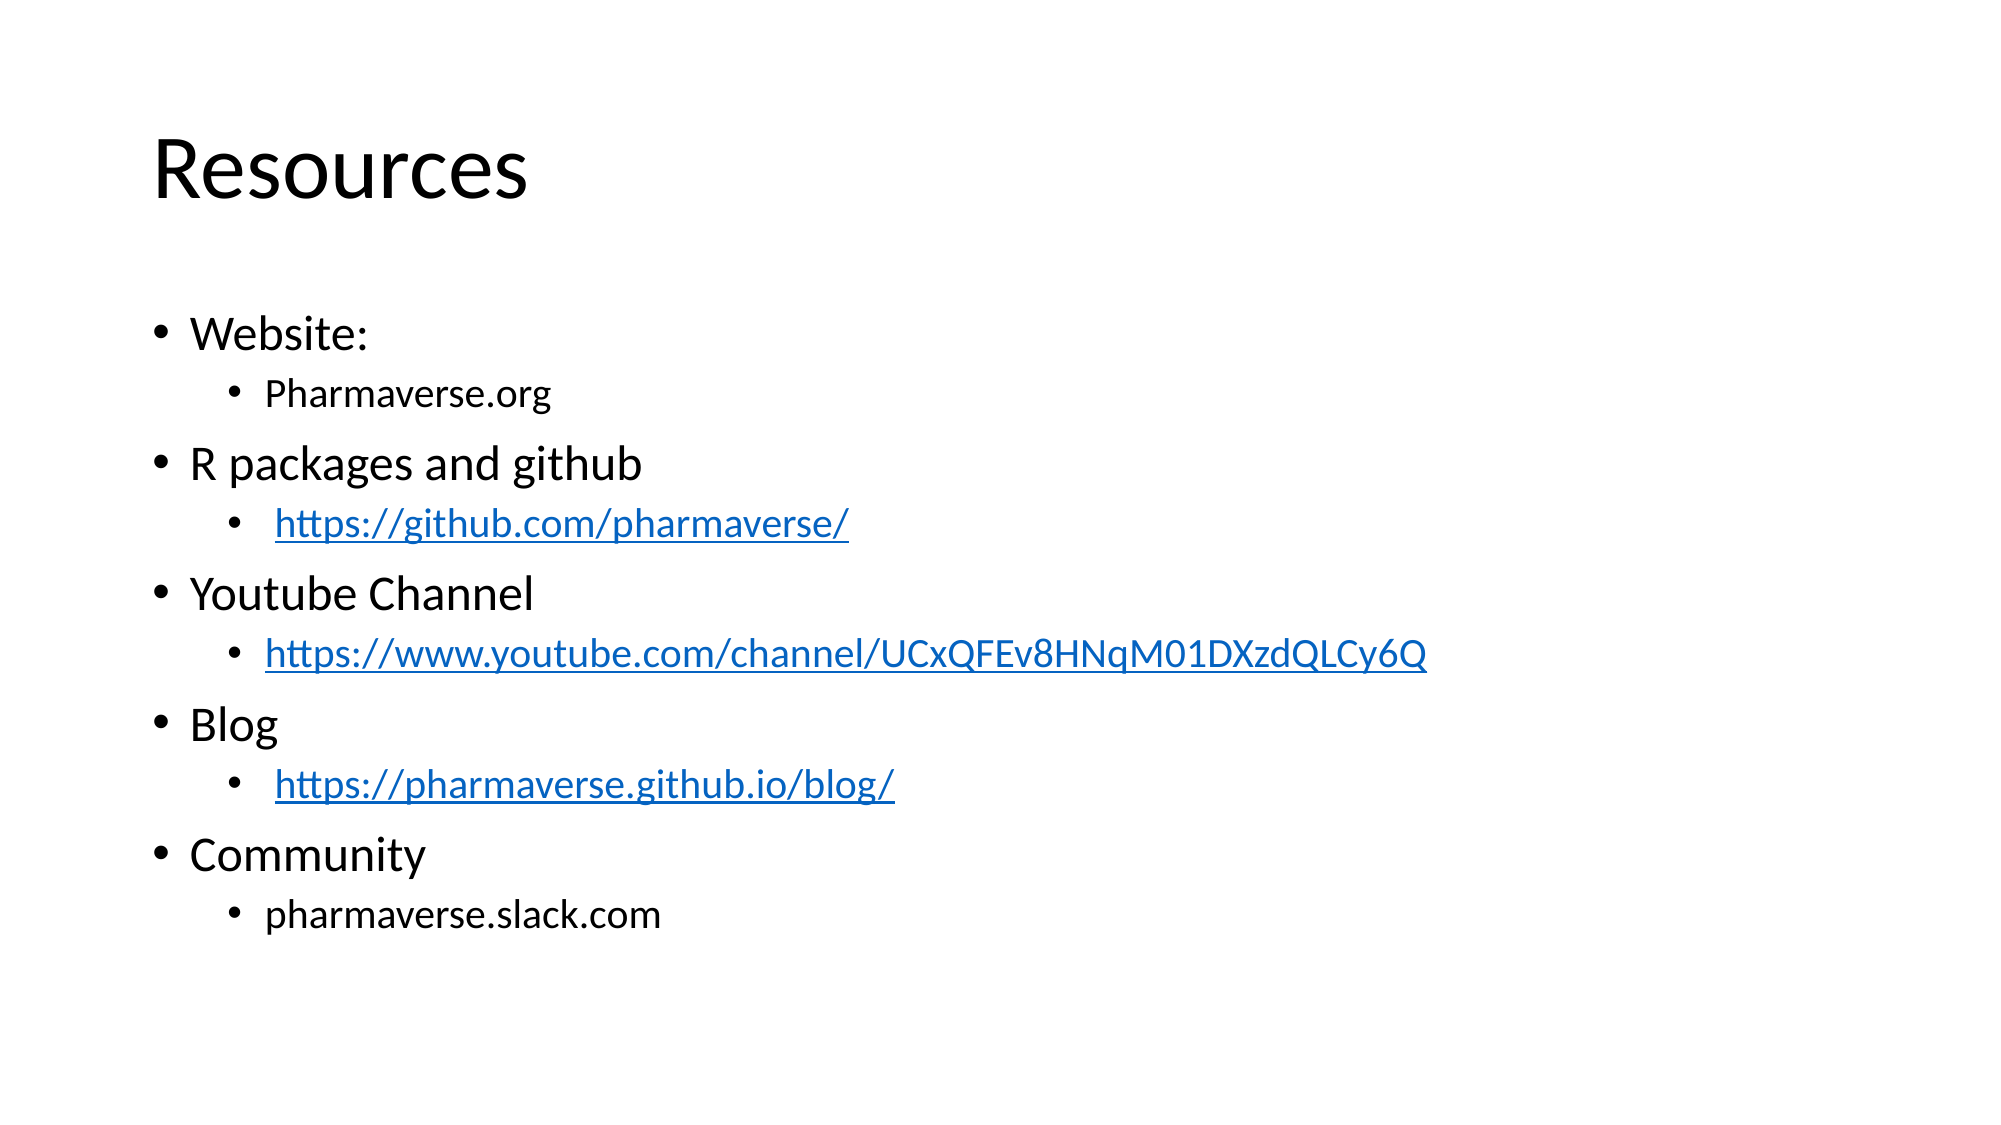

# Resources
Website:
Pharmaverse.org
R packages and github
 https://github.com/pharmaverse/
Youtube Channel
https://www.youtube.com/channel/UCxQFEv8HNqM01DXzdQLCy6Q
Blog
 https://pharmaverse.github.io/blog/
Community
pharmaverse.slack.com